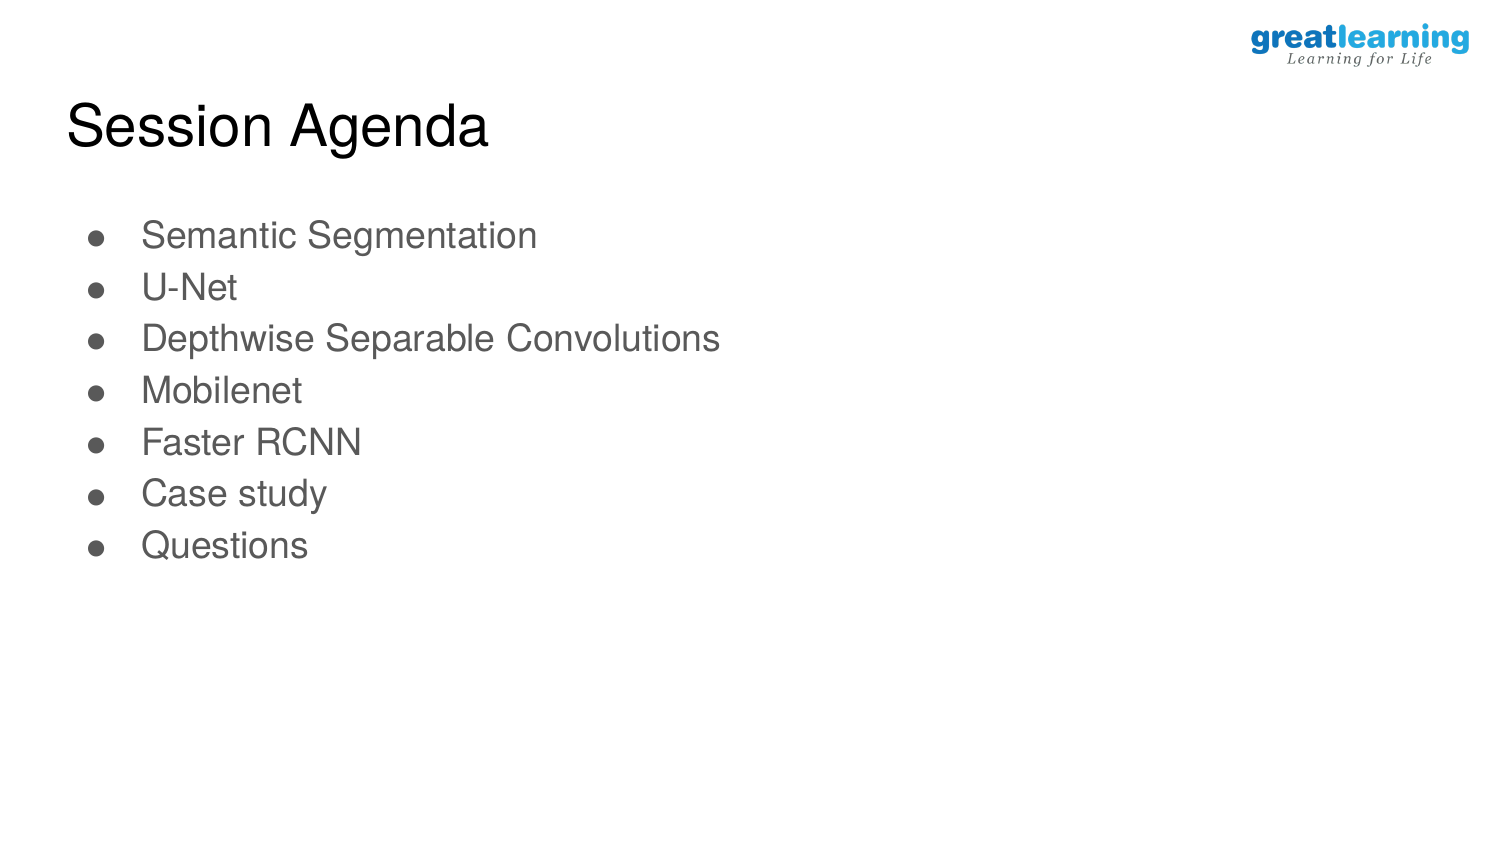

# Session Agenda
Semantic Segmentation
U-Net
Depthwise Separable Convolutions
Mobilenet
Faster RCNN
Case study
Questions